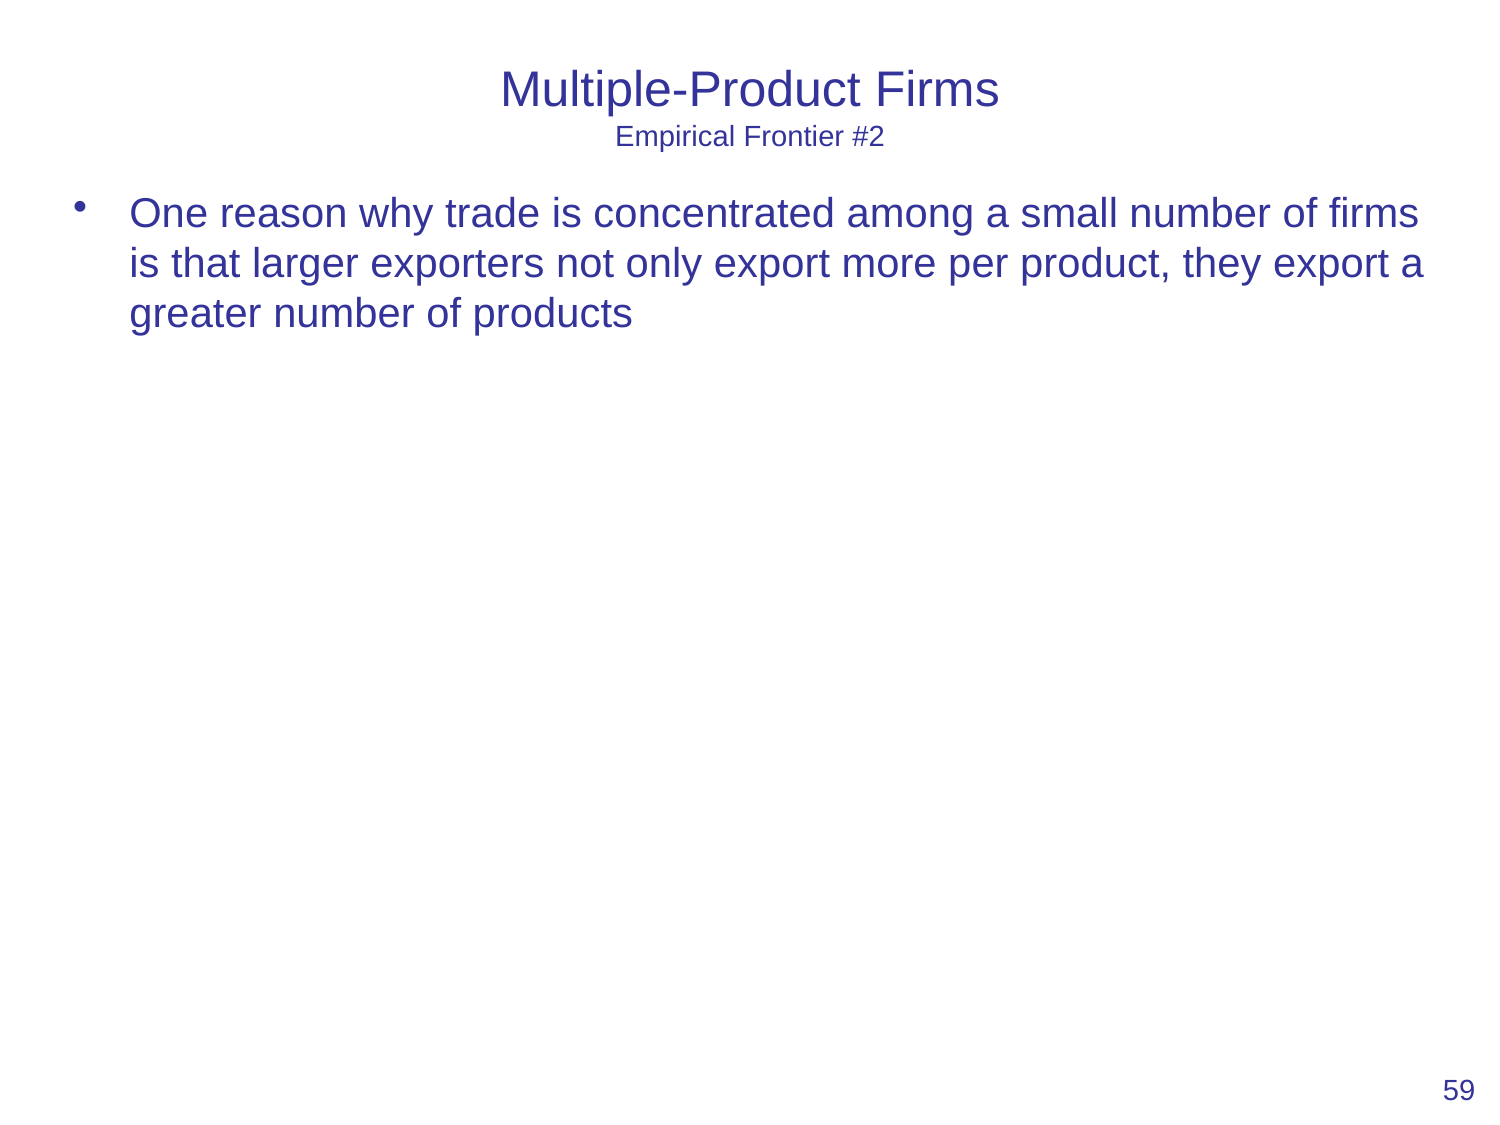

# Multiple-Product Firms Empirical Frontier #2
One reason why trade is concentrated among a small number of firms is that larger exporters not only export more per product, they export a greater number of products

59